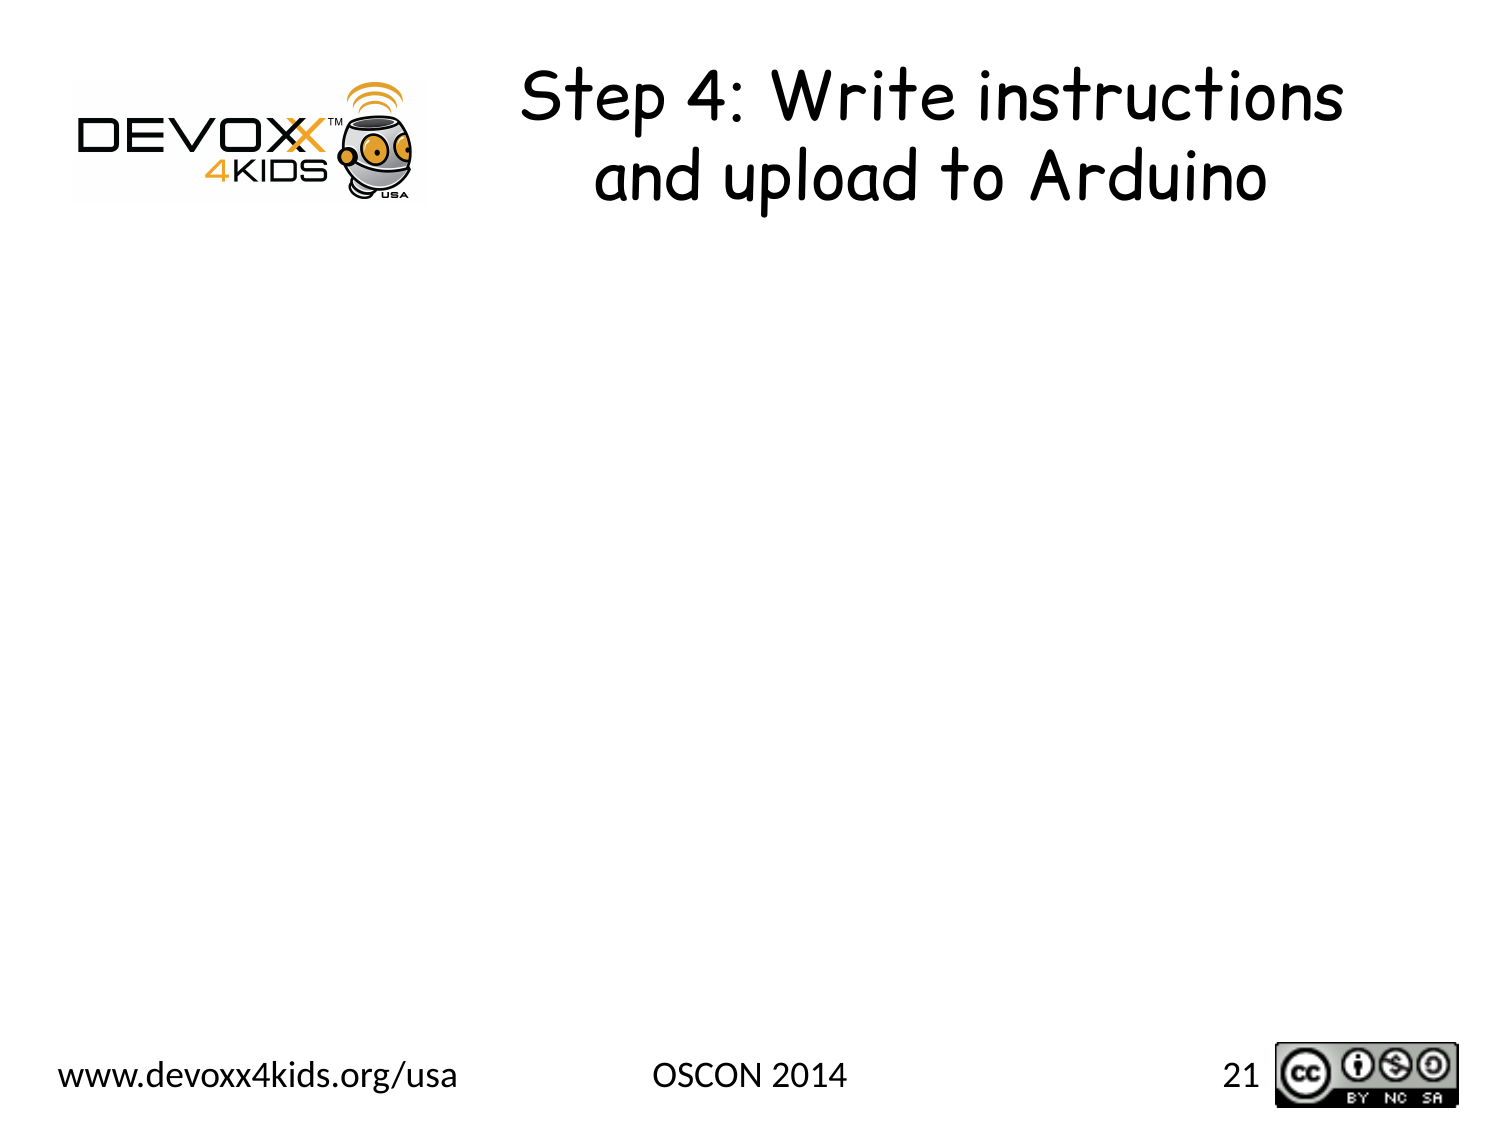

# Step 4: Write instructions and upload to Arduino

OSCON 2014
21